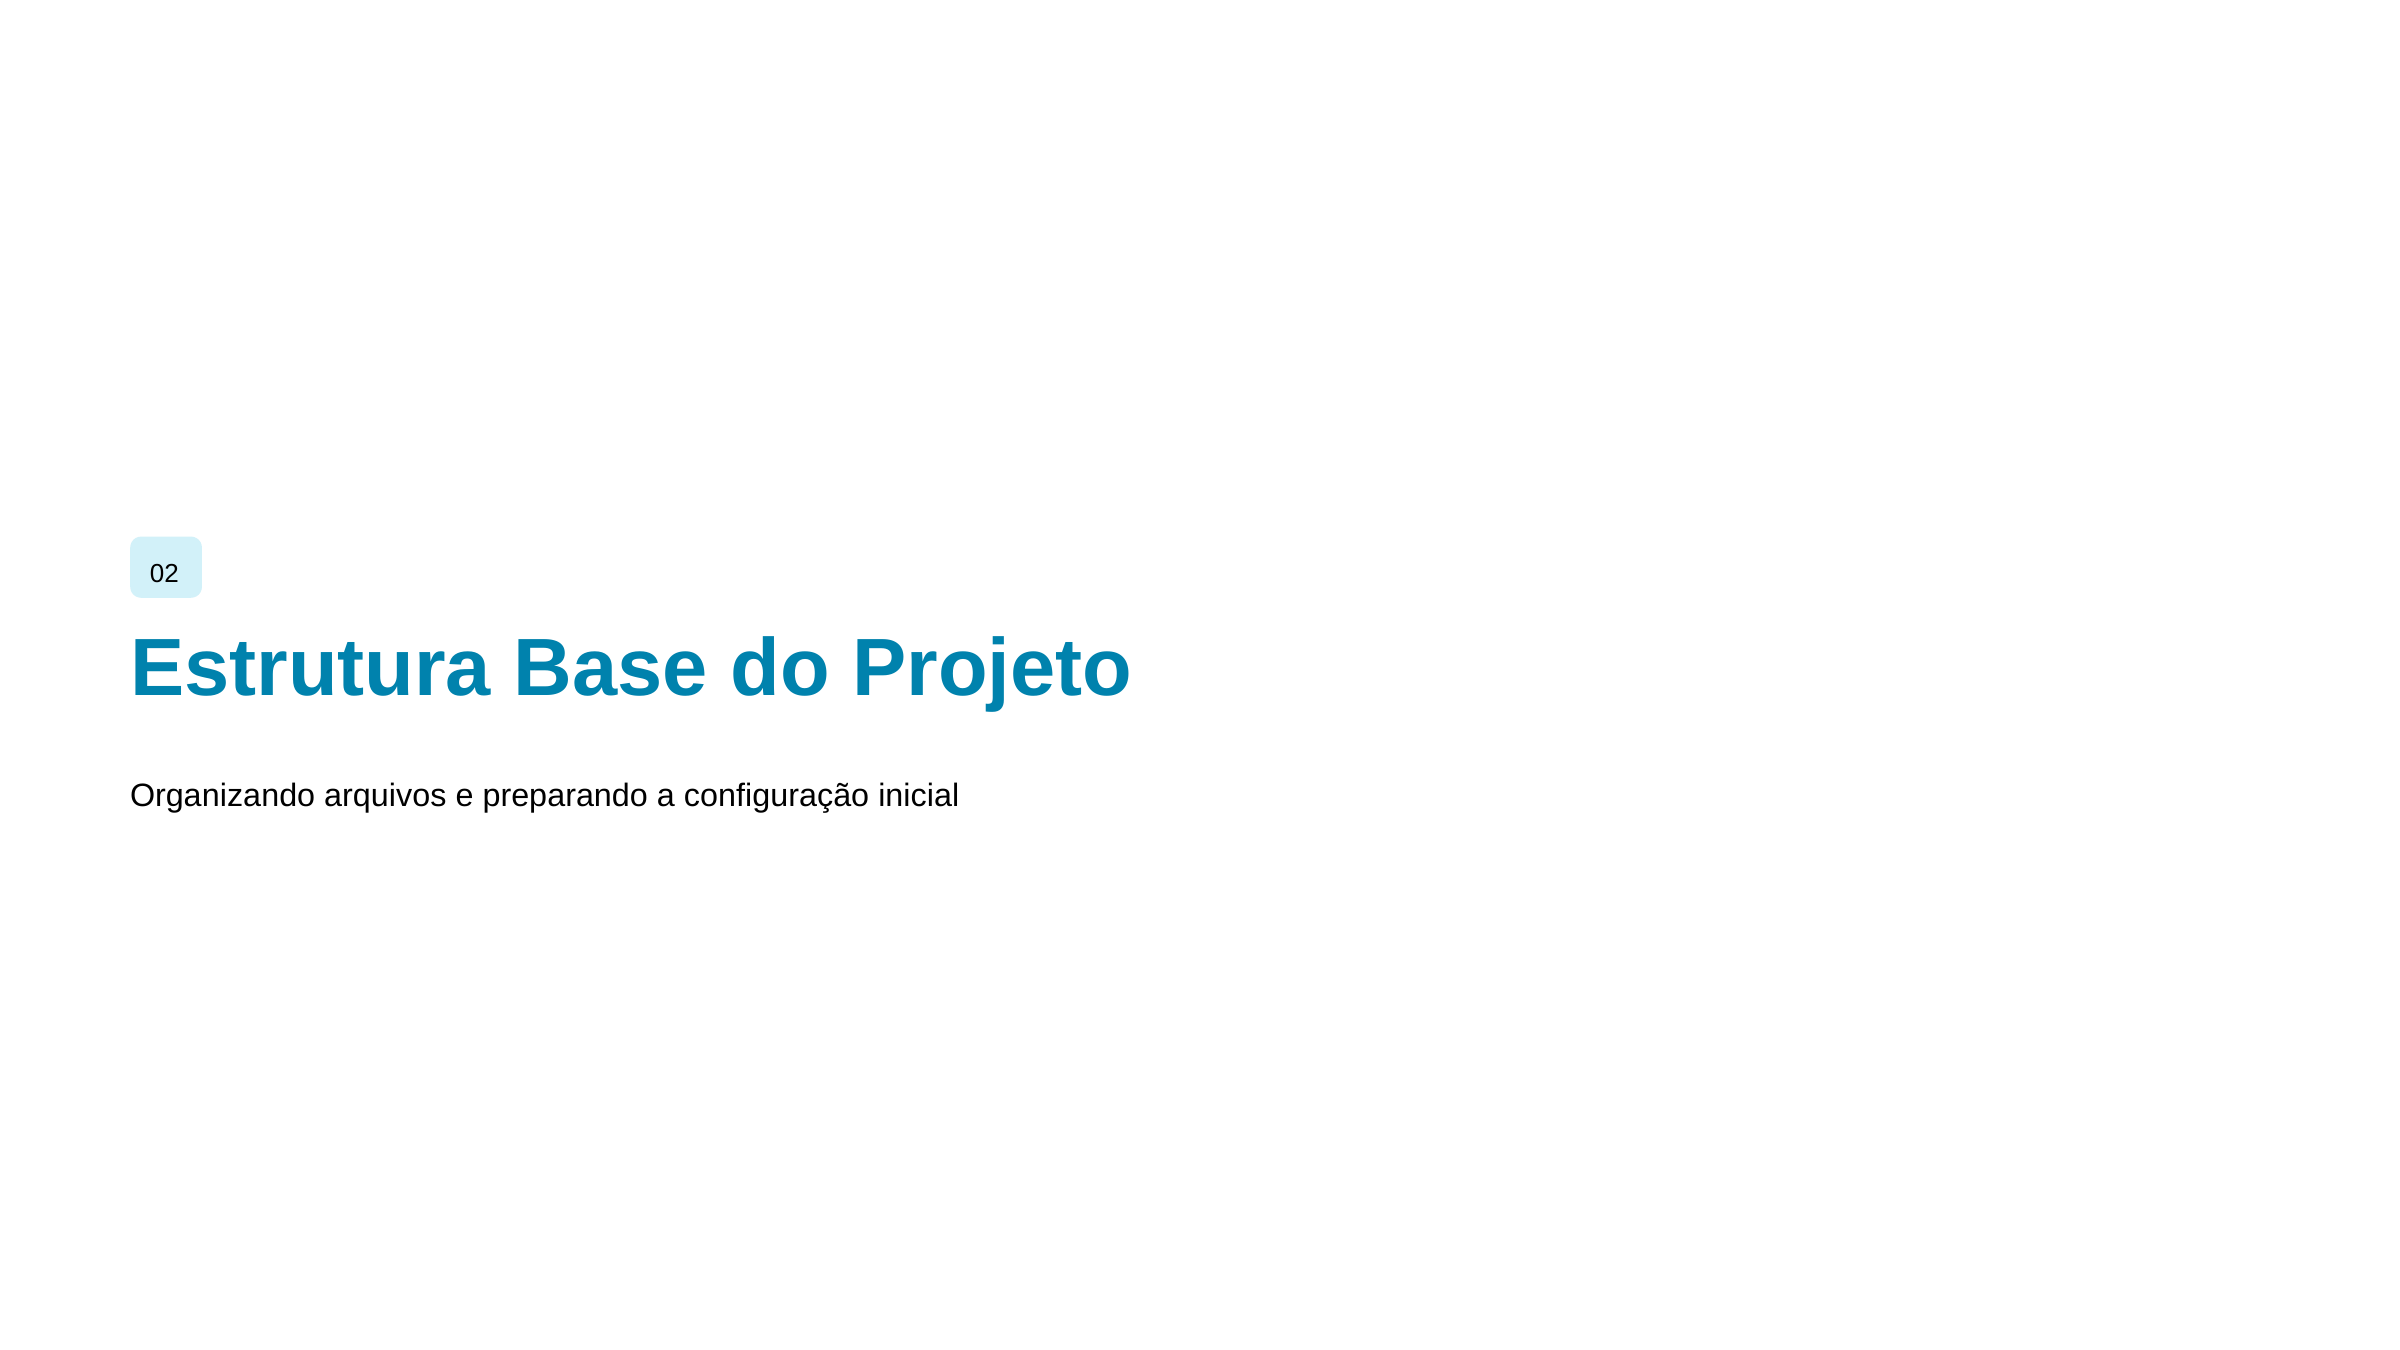

02
Estrutura Base do Projeto
Organizando arquivos e preparando a configuração inicial